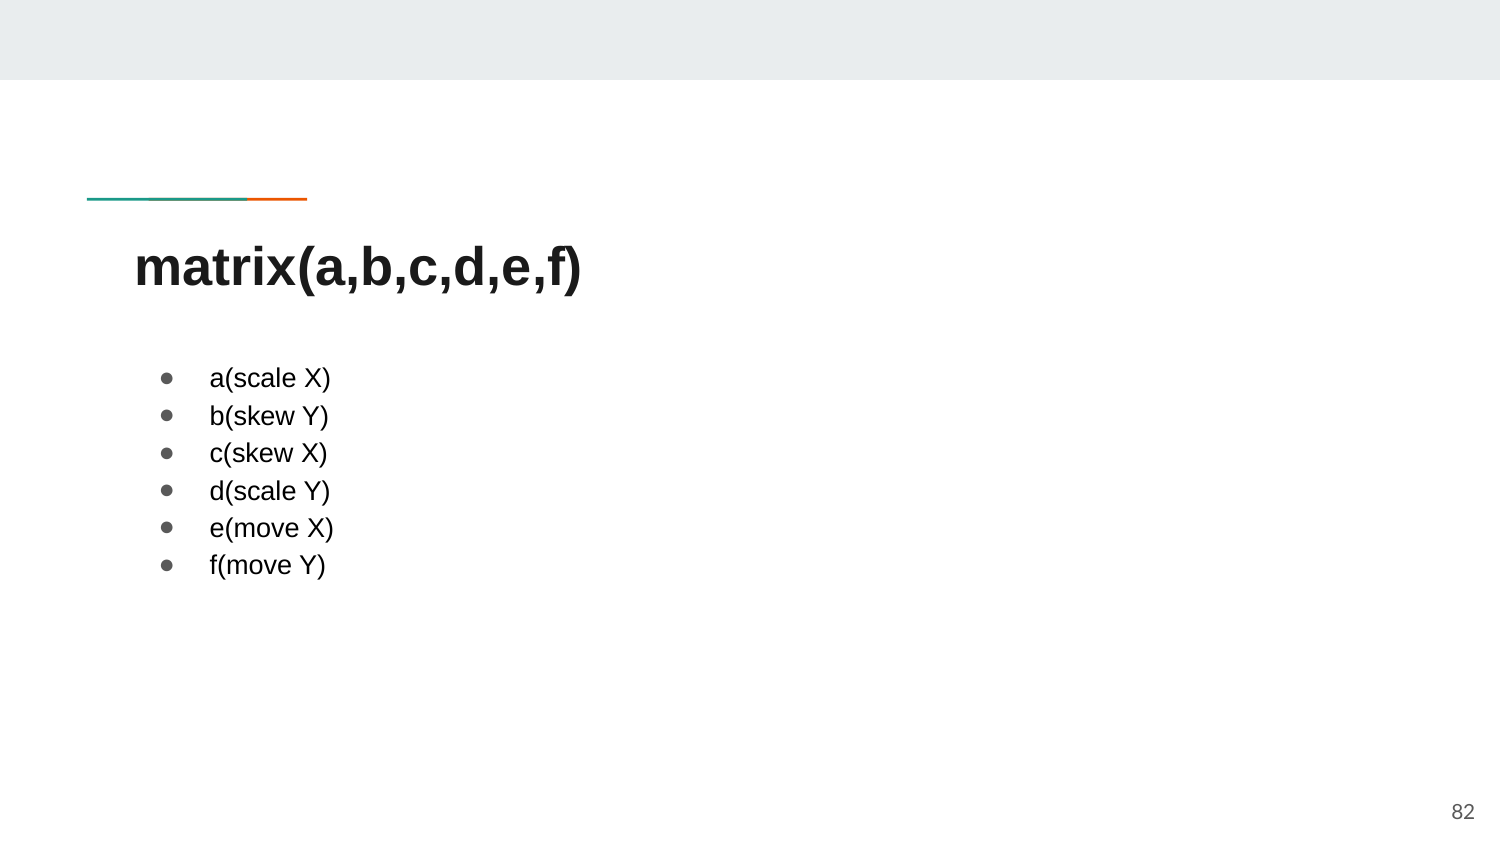

# matrix(a,b,c,d,e,f)
a(scale X)
b(skew Y)
c(skew X)
d(scale Y)
e(move X)
f(move Y)

82